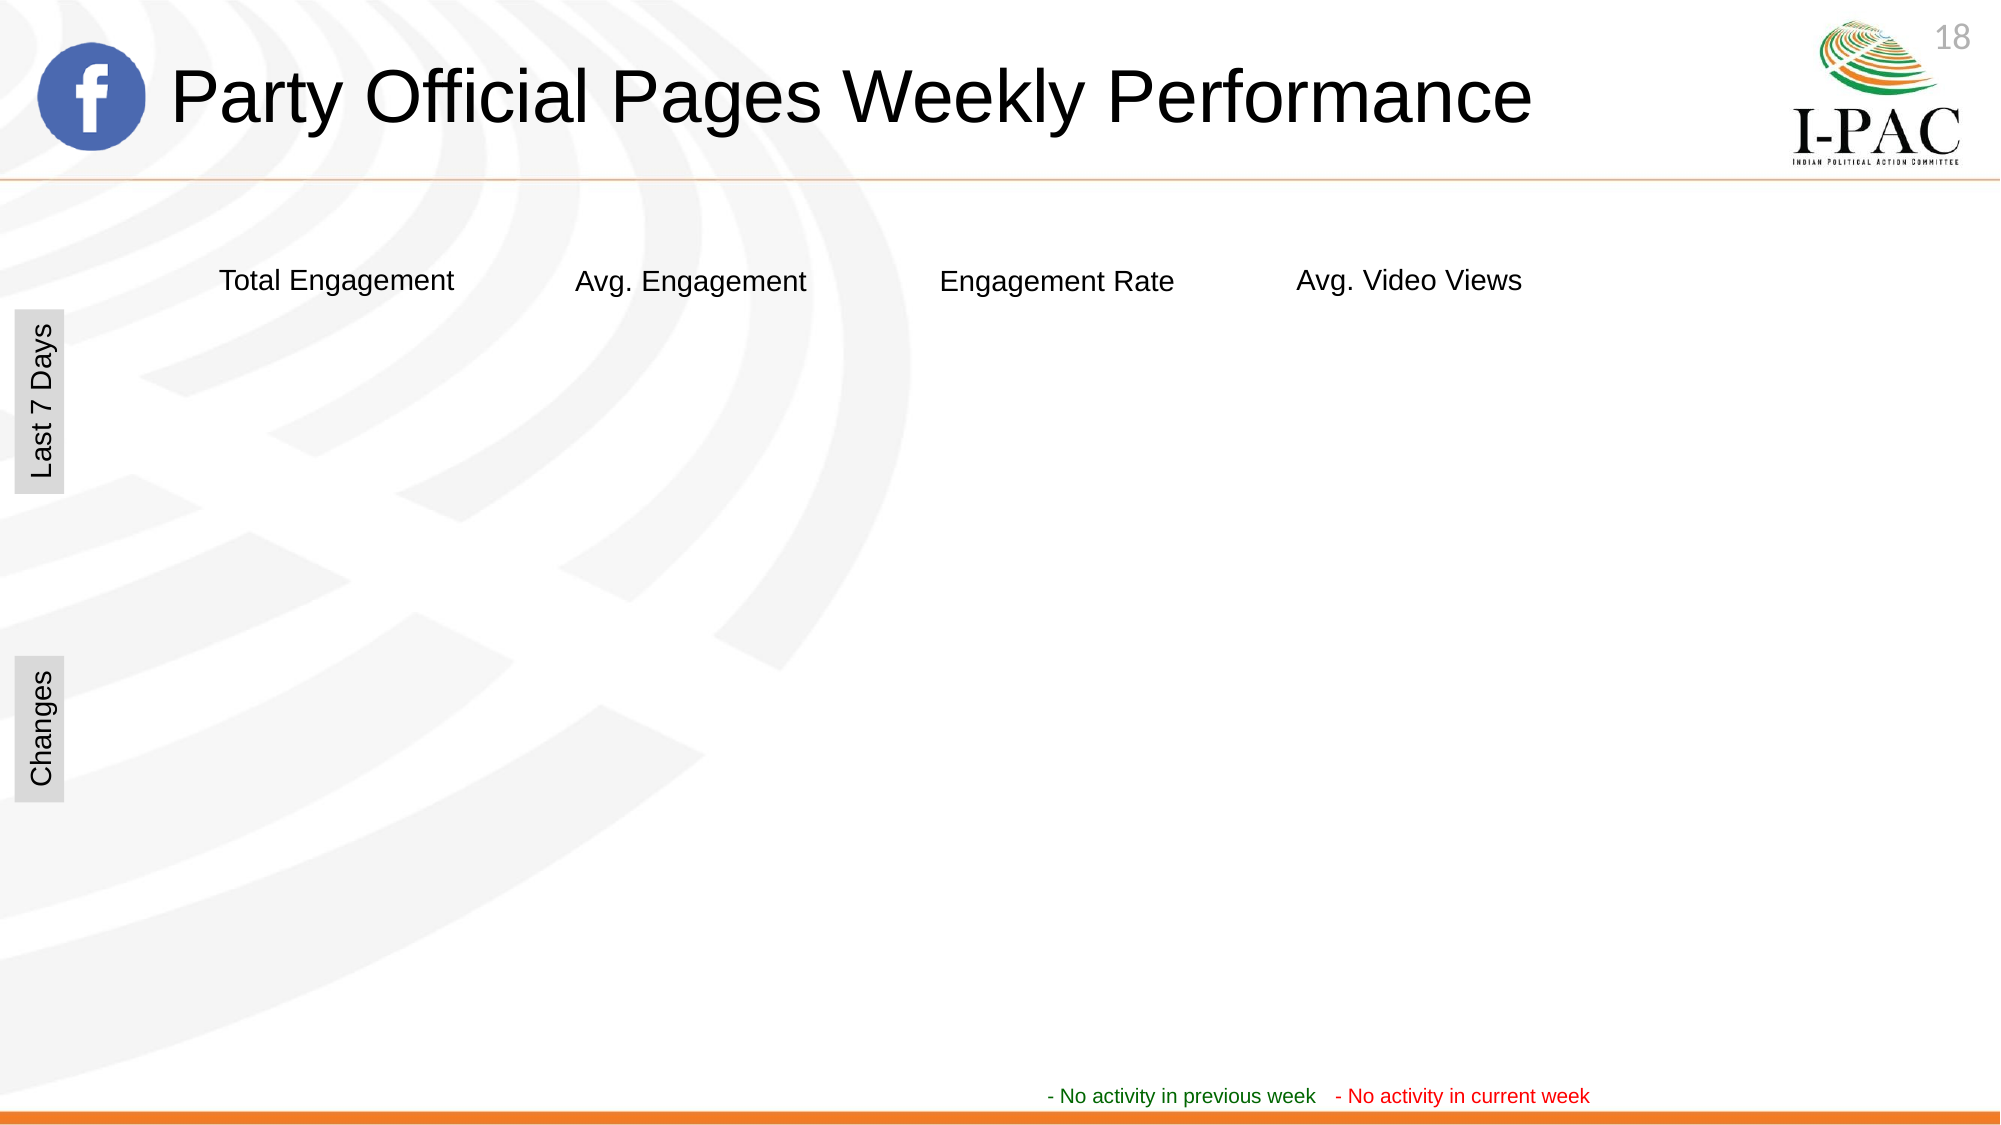

18

Party Official Pages Weekly Performance
Avg. Video Views
Total Engagement
Avg. Engagement
Engagement Rate
Last 7 Days
Changes
- No activity in previous week
- No activity in current week